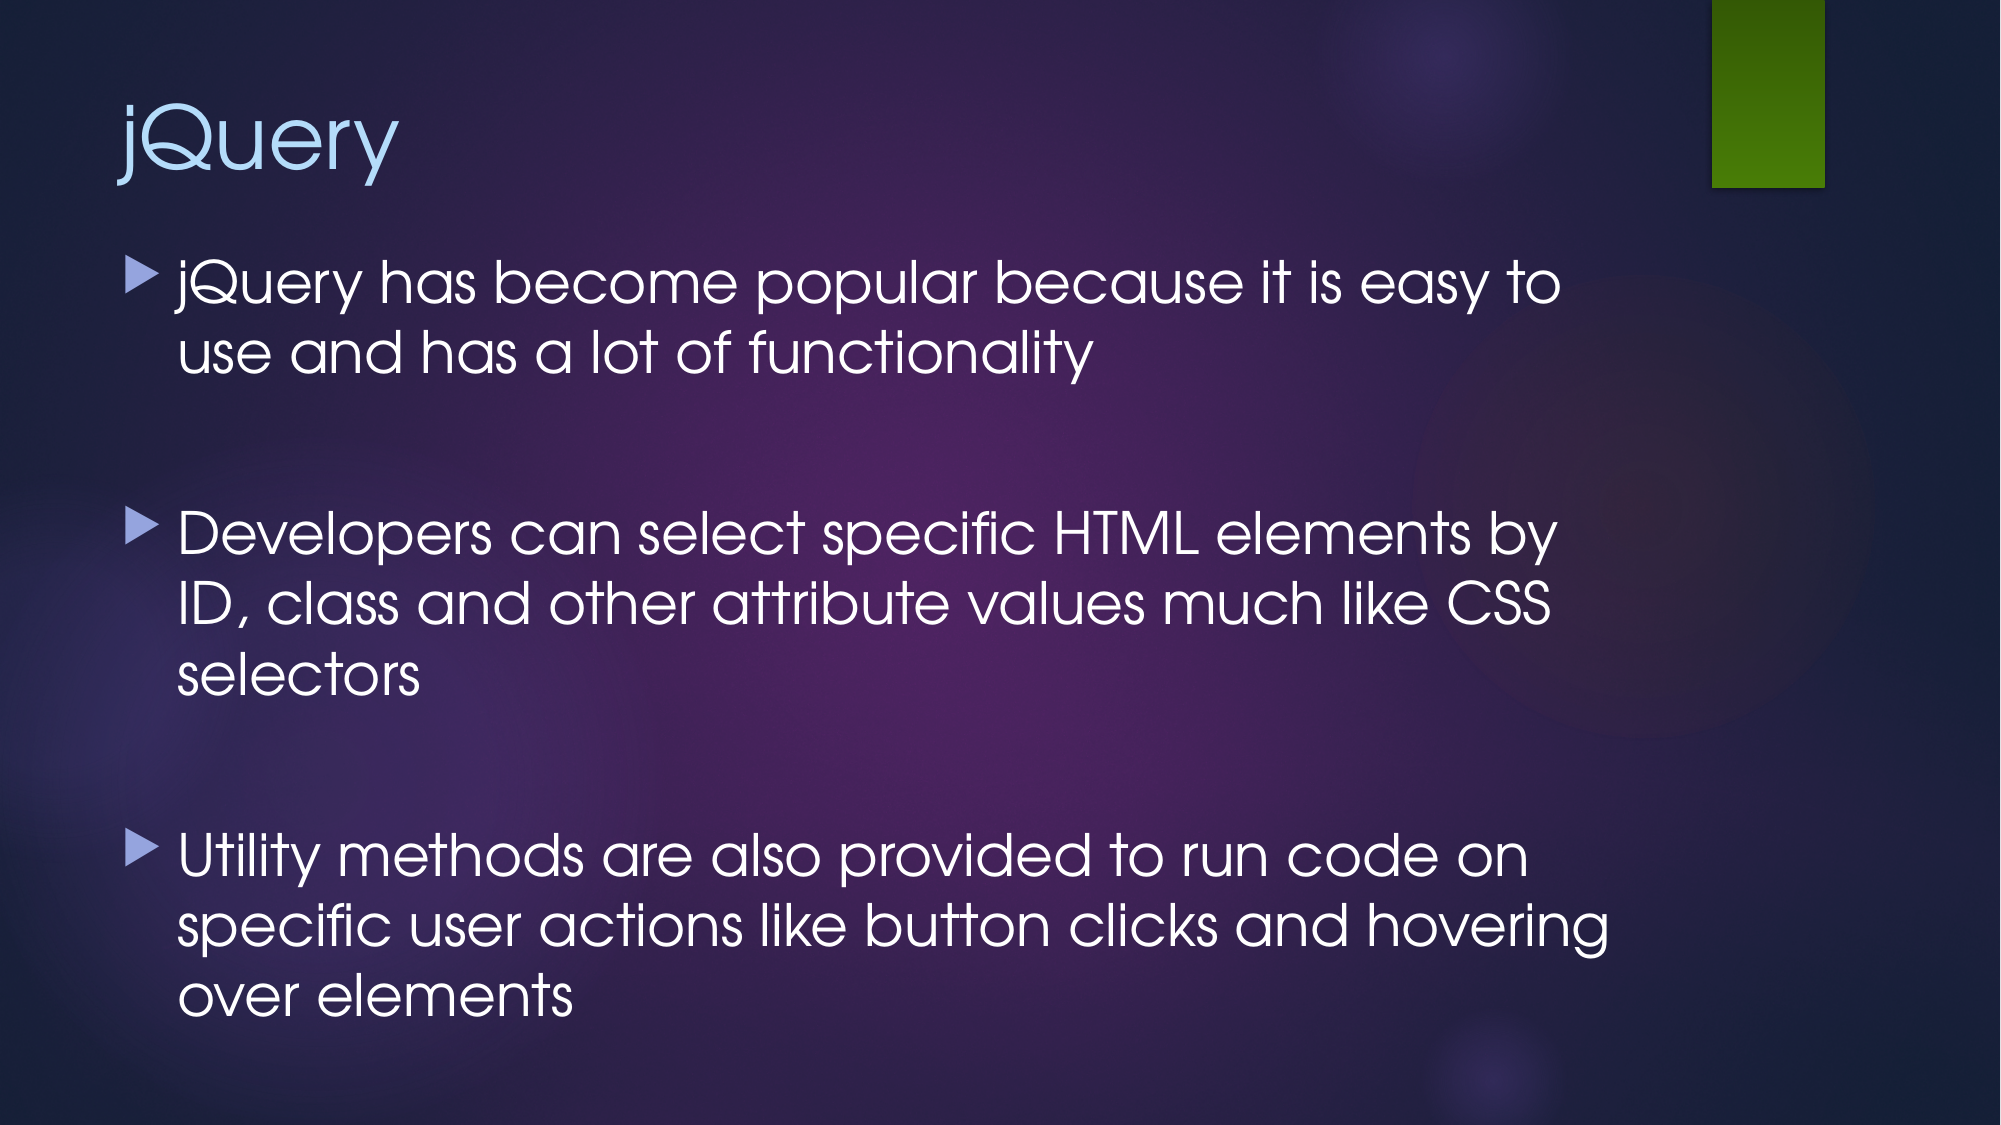

# jQuery
jQuery has become popular because it is easy to use and has a lot of functionality

Developers can select specific HTML elements by ID, class and other attribute values much like CSS selectors

Utility methods are also provided to run code on specific user actions like button clicks and hovering over elements